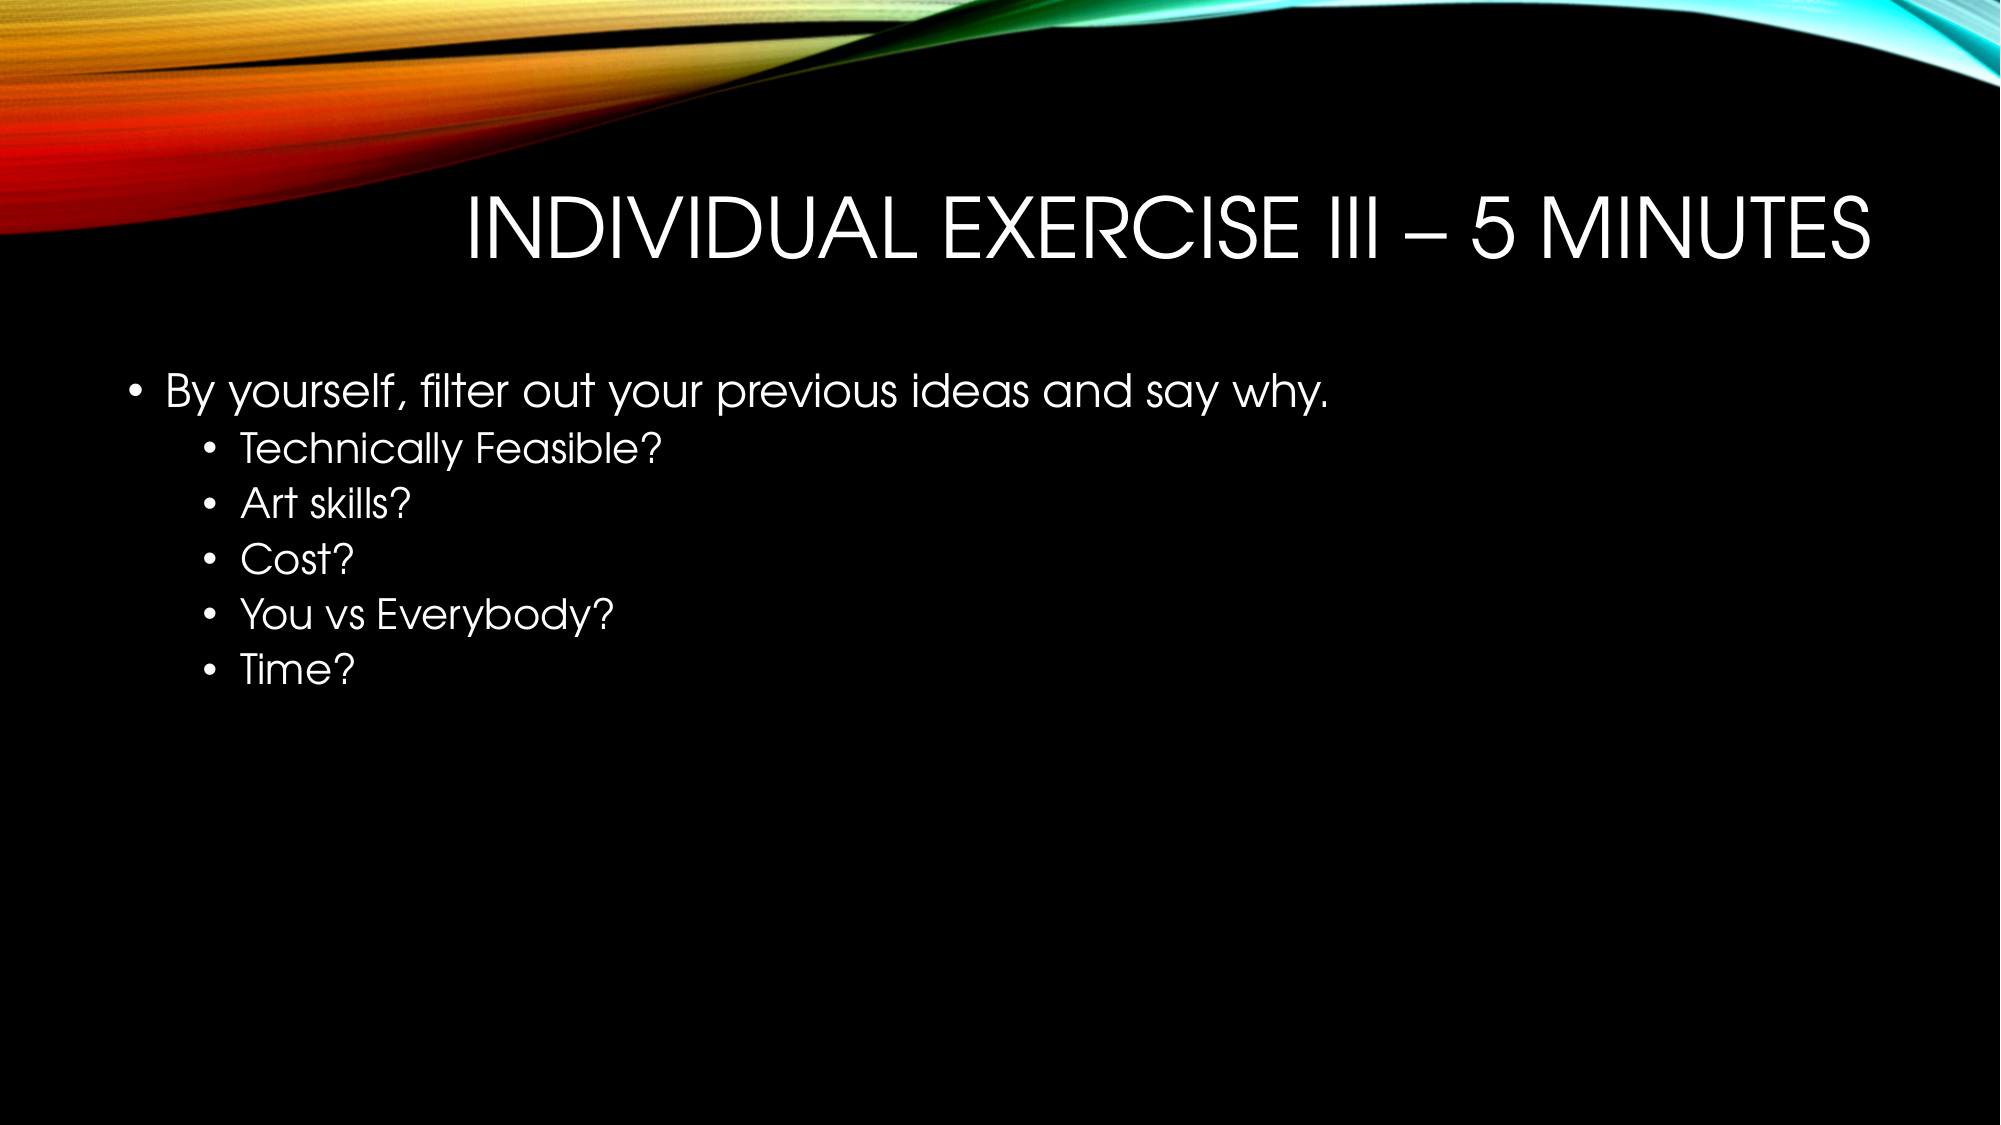

# Individual Exercise III – 5 minutes
By yourself, filter out your previous ideas and say why.
Technically Feasible?
Art skills?
Cost?
You vs Everybody?
Time?